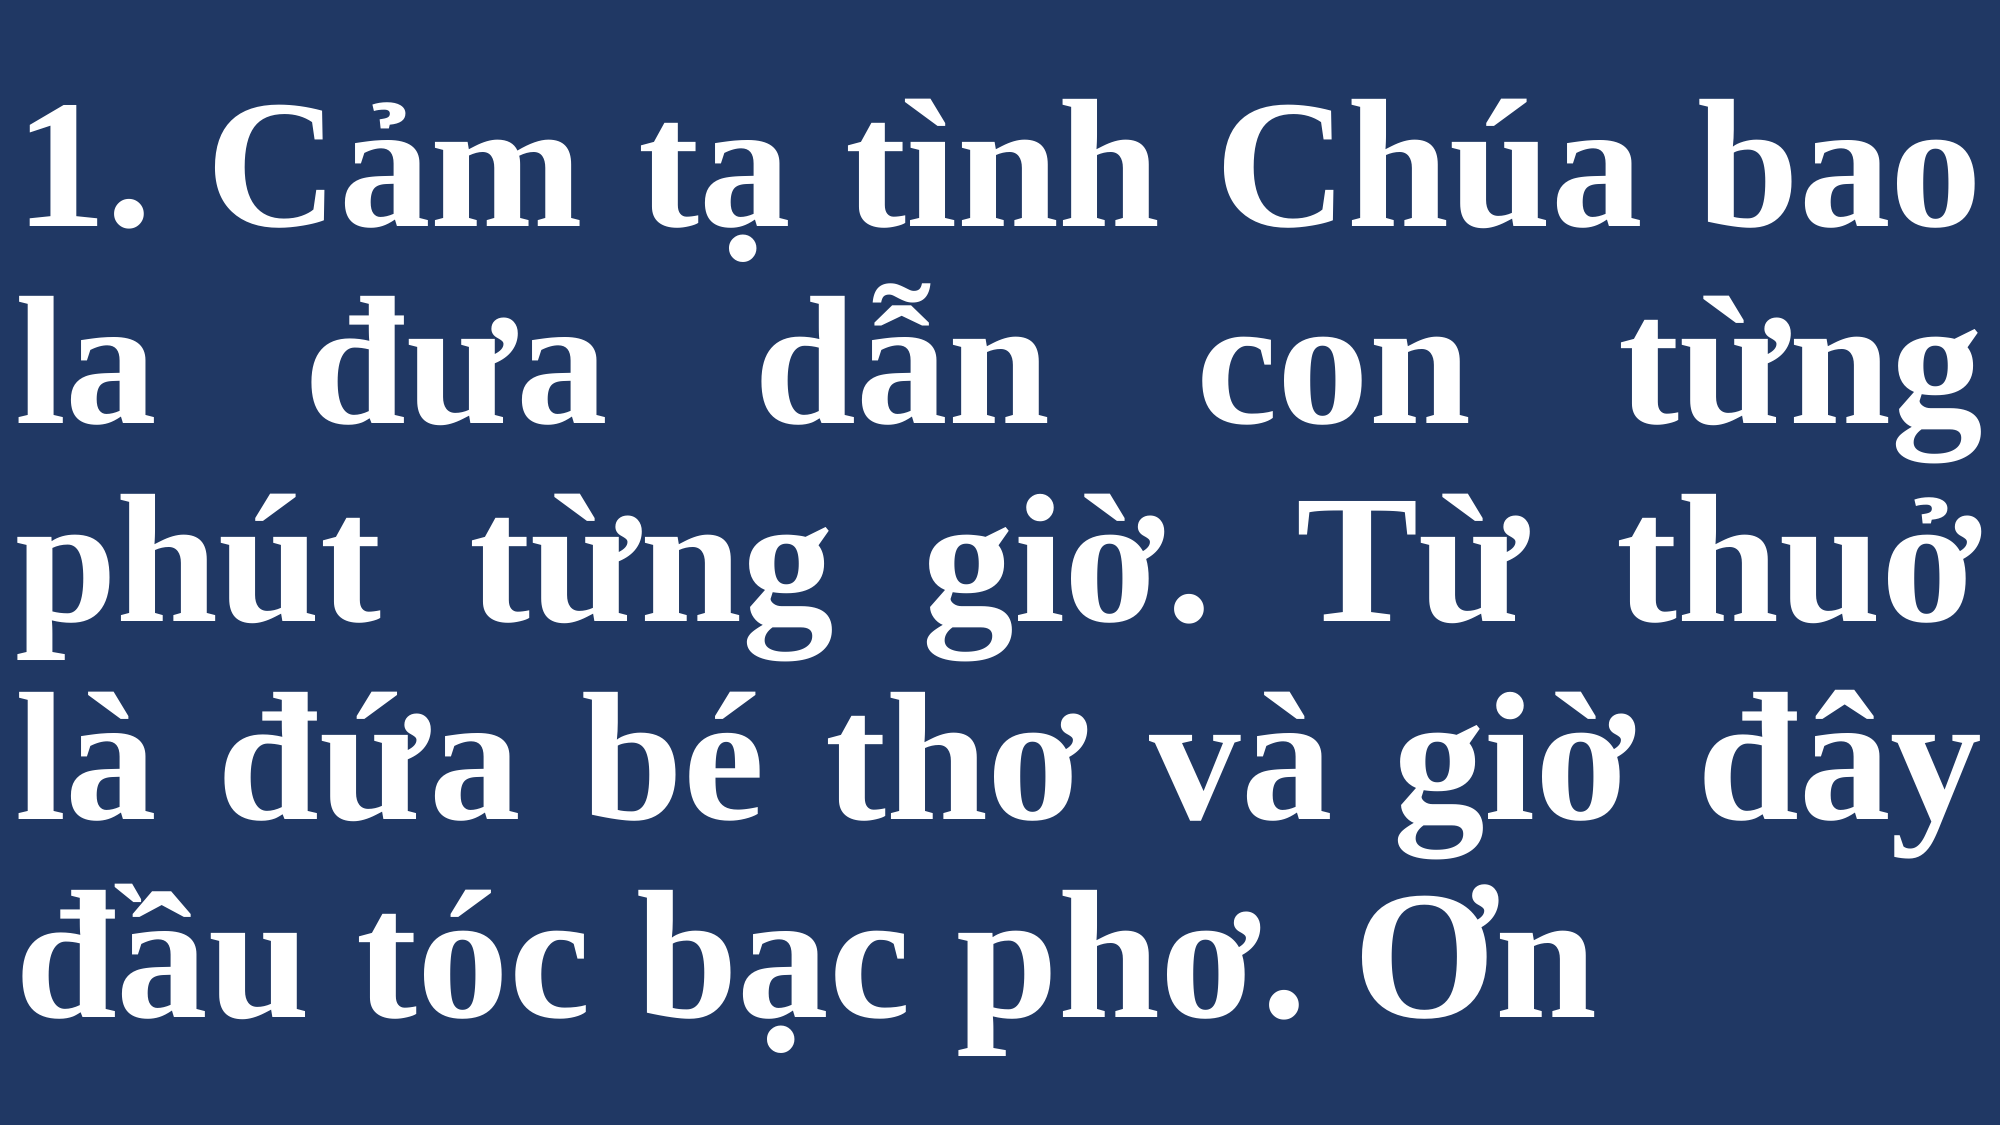

# 1. Cảm tạ tình Chúa bao la đưa dẫn con từng phút từng giờ. Từ thuở là đứa bé thơ và giờ đây đầu tóc bạc phơ. Ơn